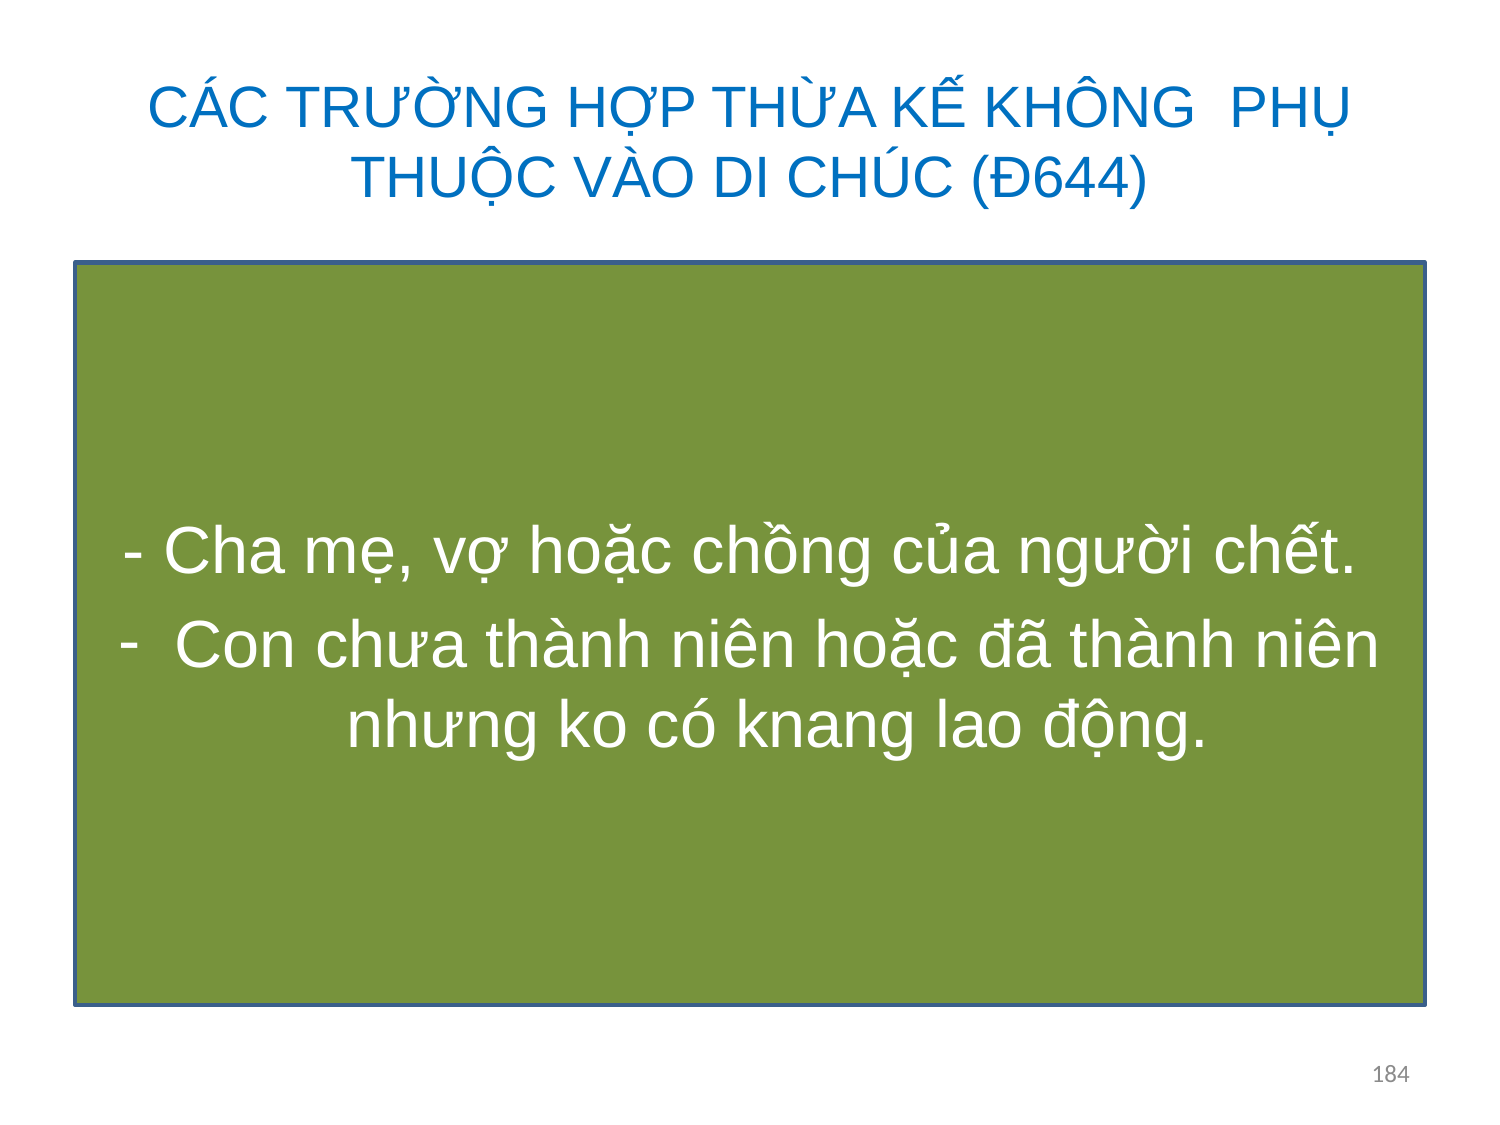

# CÁC TRƯỜNG HỢP THỪA KẾ KHÔNG  PHỤ THUỘC VÀO DI CHÚC (Đ644)
- Cha mẹ, vợ hoặc chồng của người chết.
Con chưa thành niên hoặc đã thành niên nhưng ko có knang lao động.
184